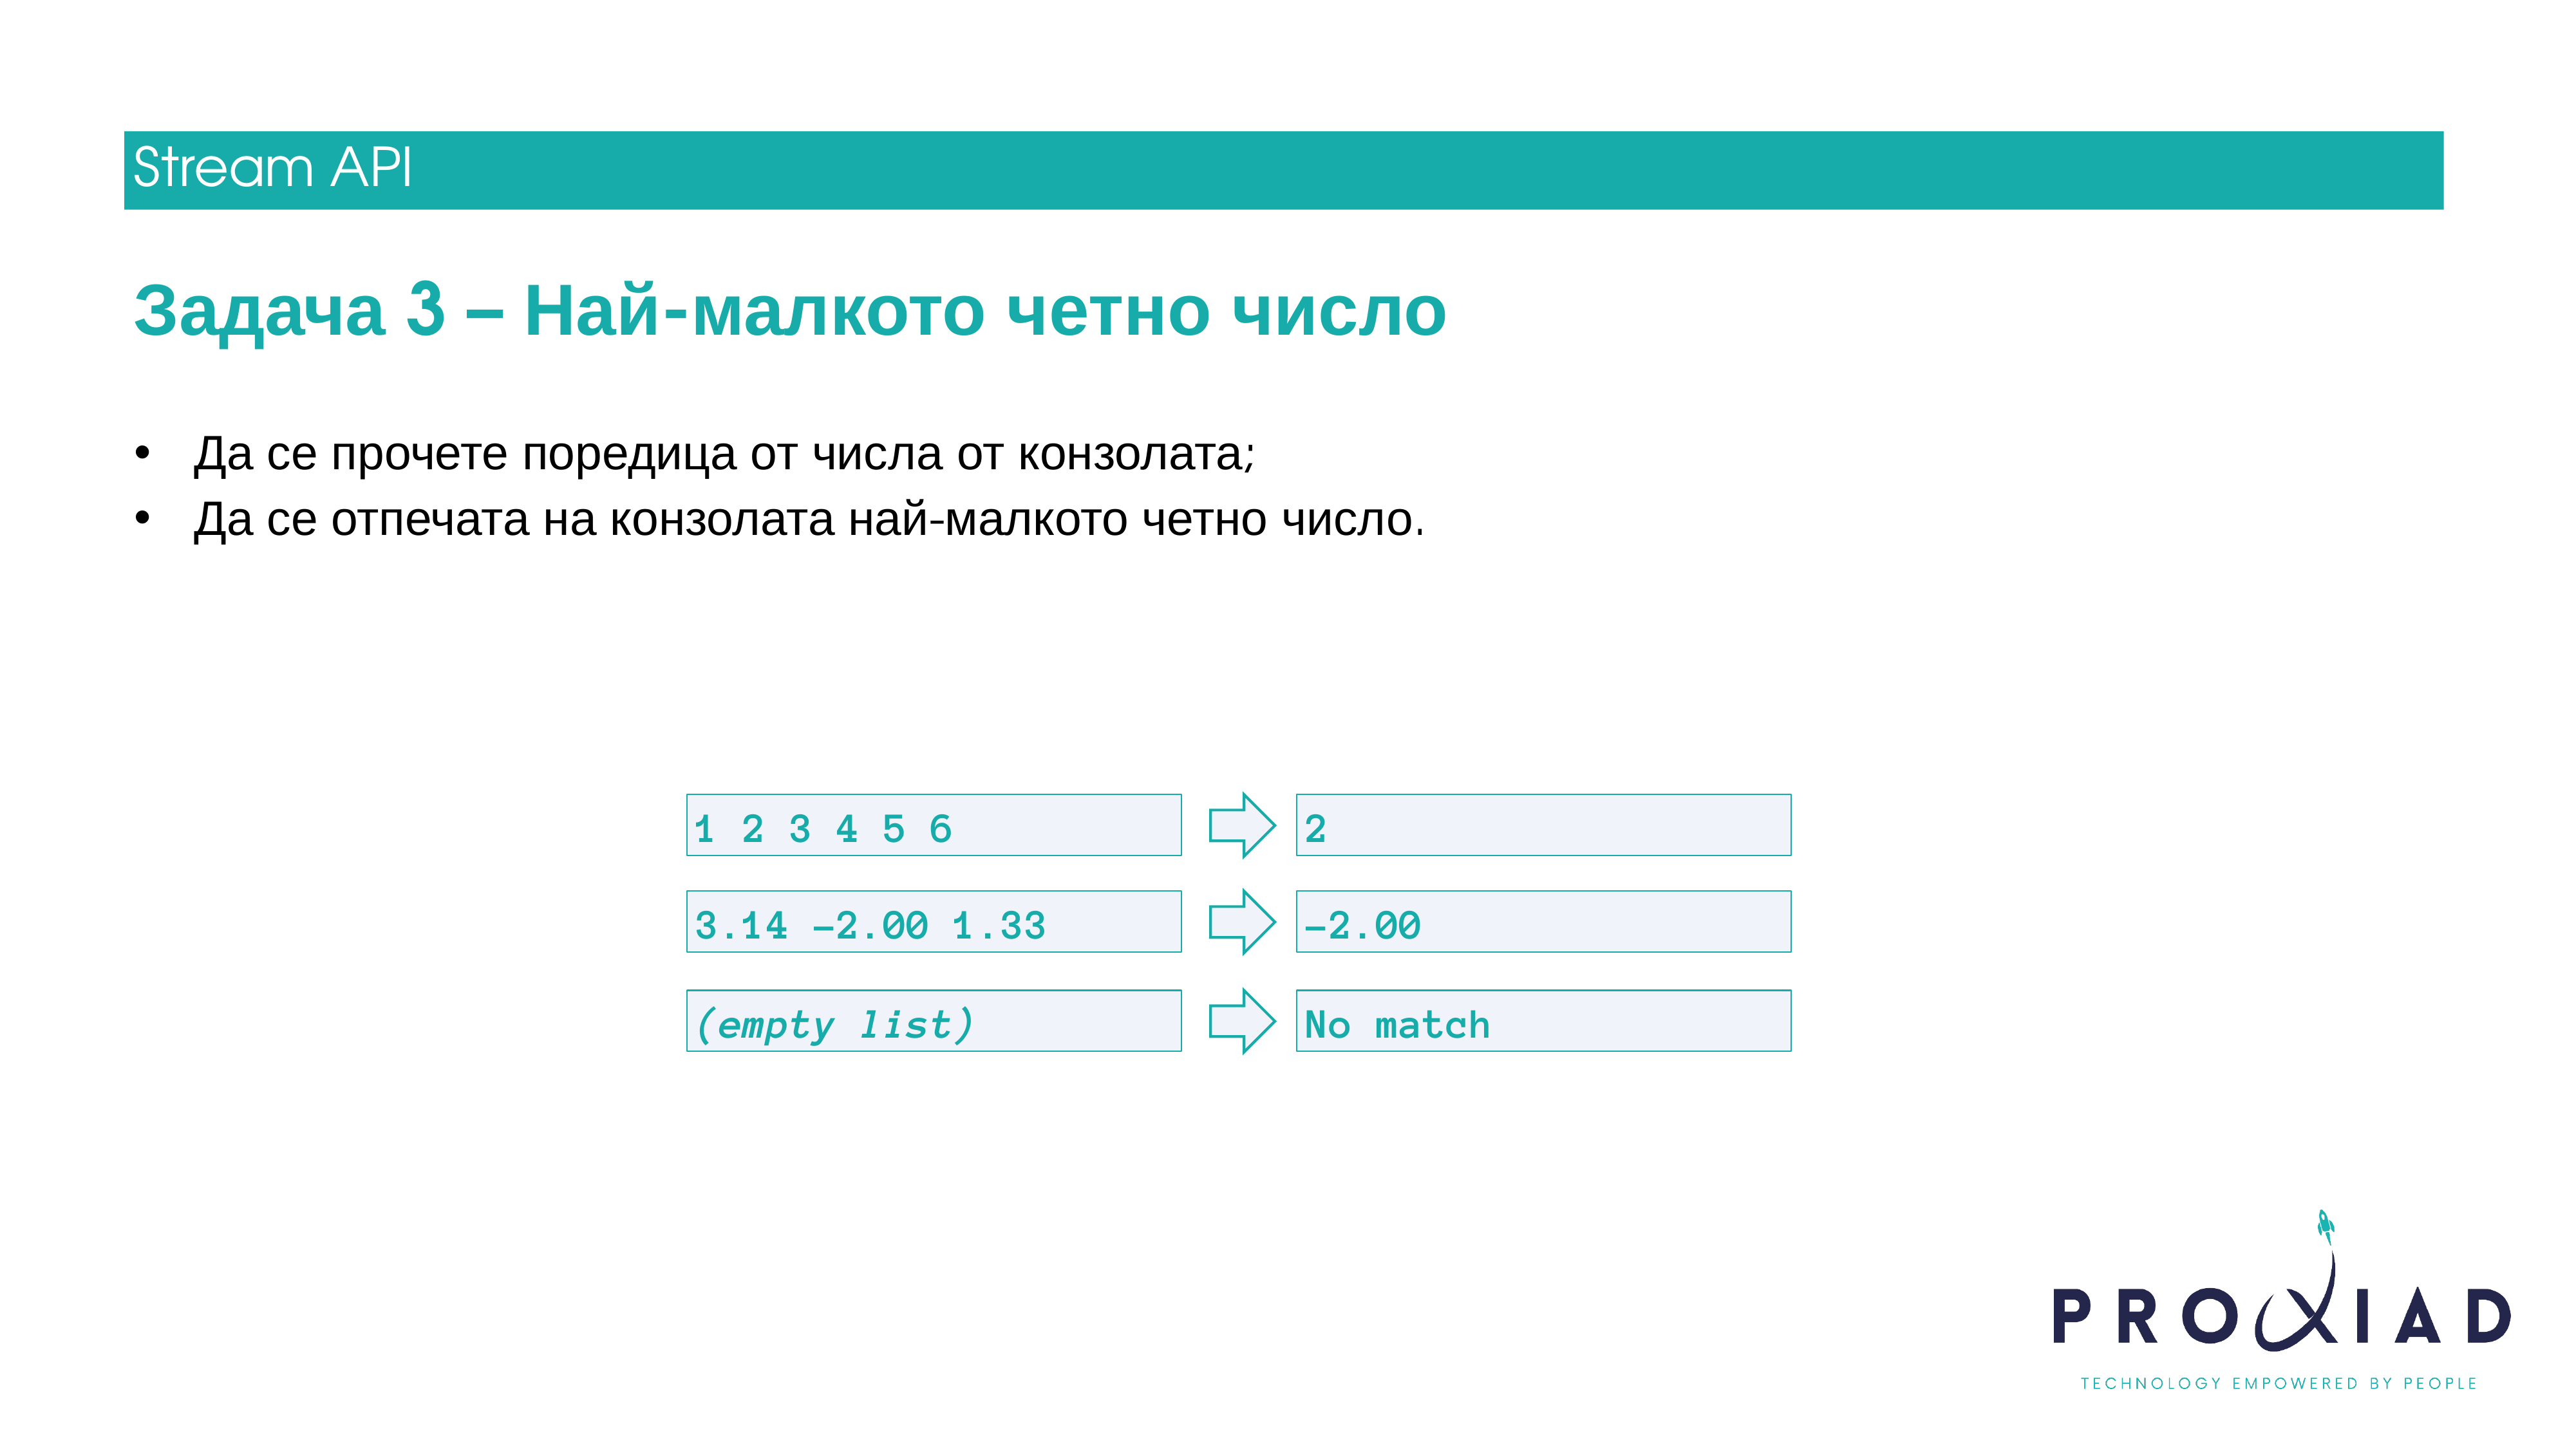

Stream API
Задача 3 – Най-малкото четно число
Да се прочете поредица от числа от конзолата;
Да се отпечата на конзолата най-малкото четно число.
1 2 3 4 5 6

2
3.14 -2.00 1.33

-2.00
(empty list)

No match